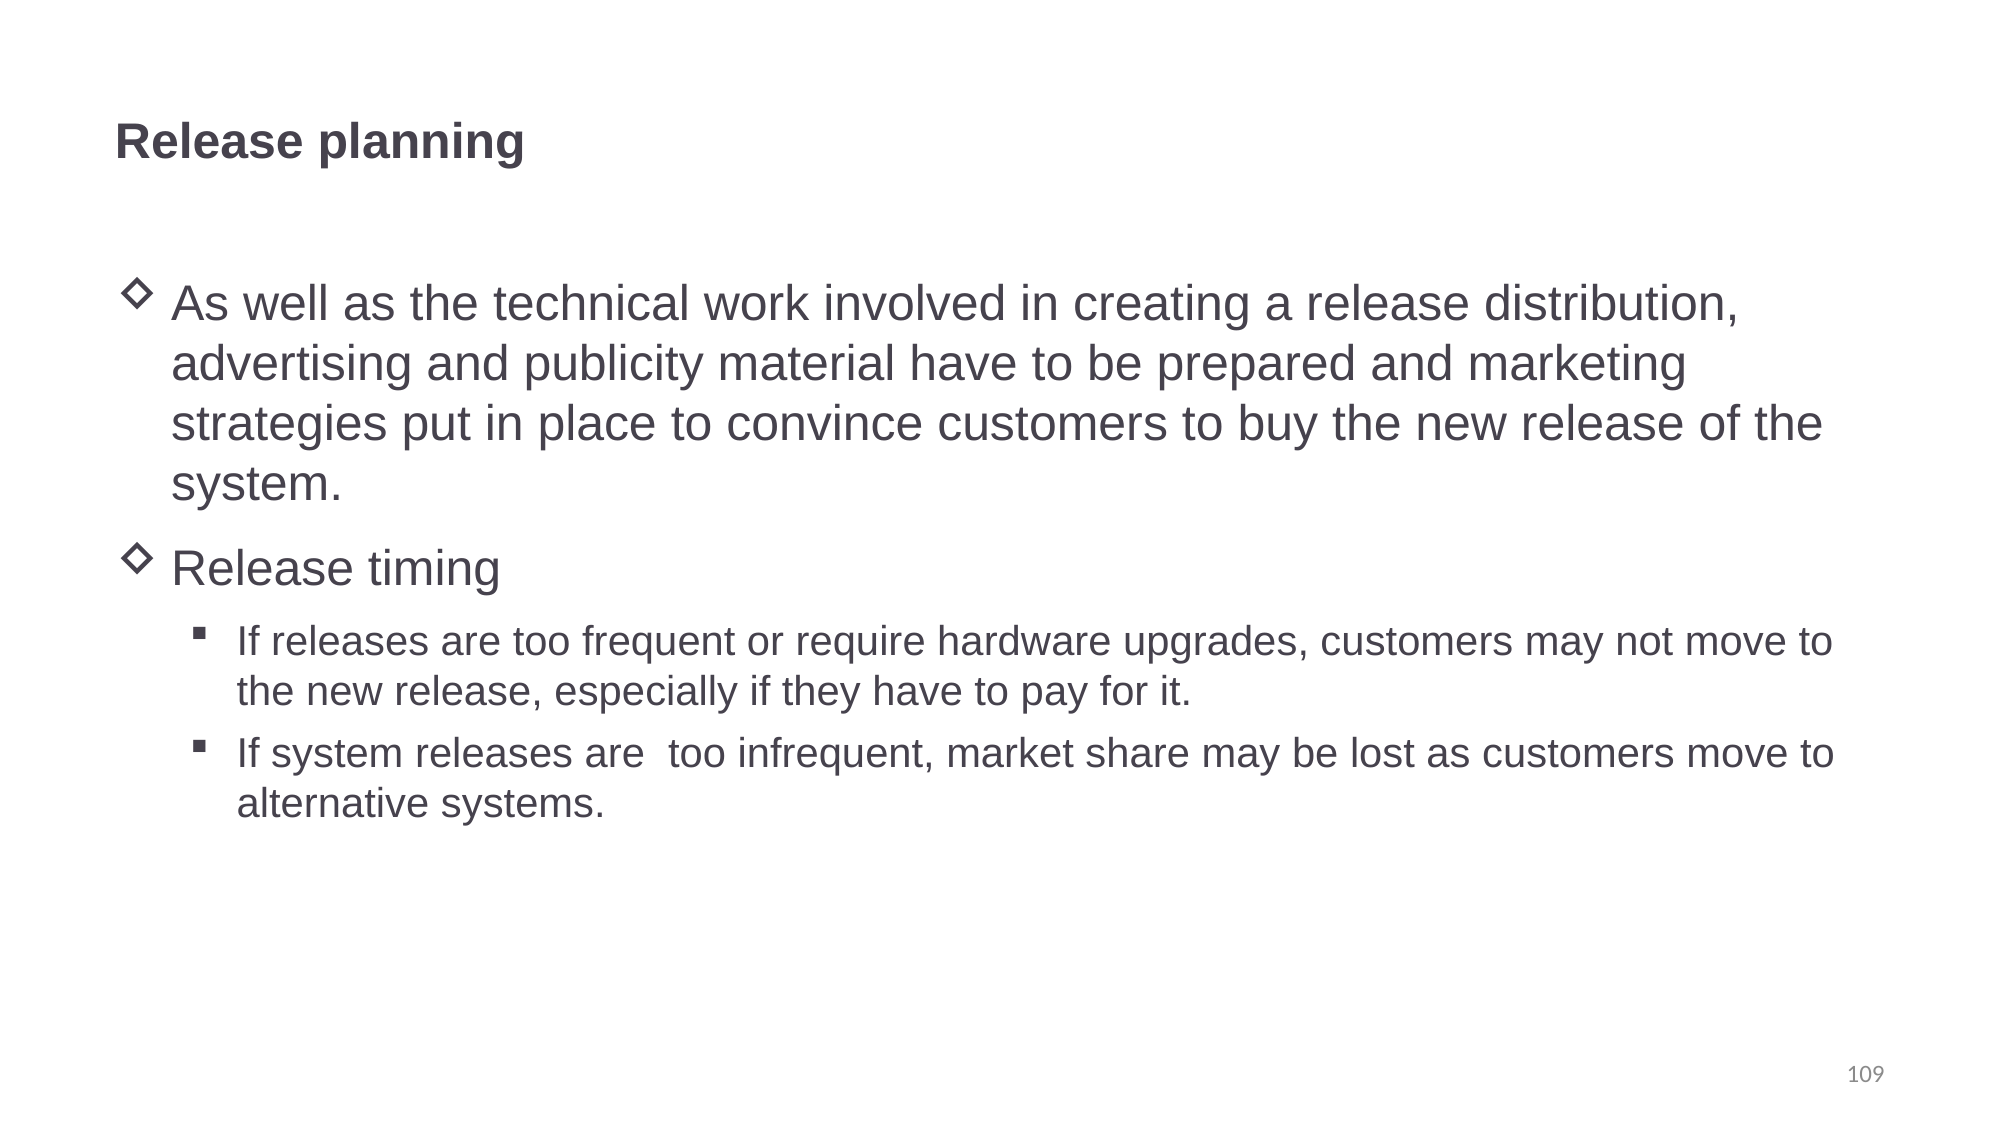

# Release planning
As well as the technical work involved in creating a release distribution, advertising and publicity material have to be prepared and marketing strategies put in place to convince customers to buy the new release of the system.
Release timing
If releases are too frequent or require hardware upgrades, customers may not move to the new release, especially if they have to pay for it.
If system releases are  too infrequent, market share may be lost as customers move to alternative systems.

109